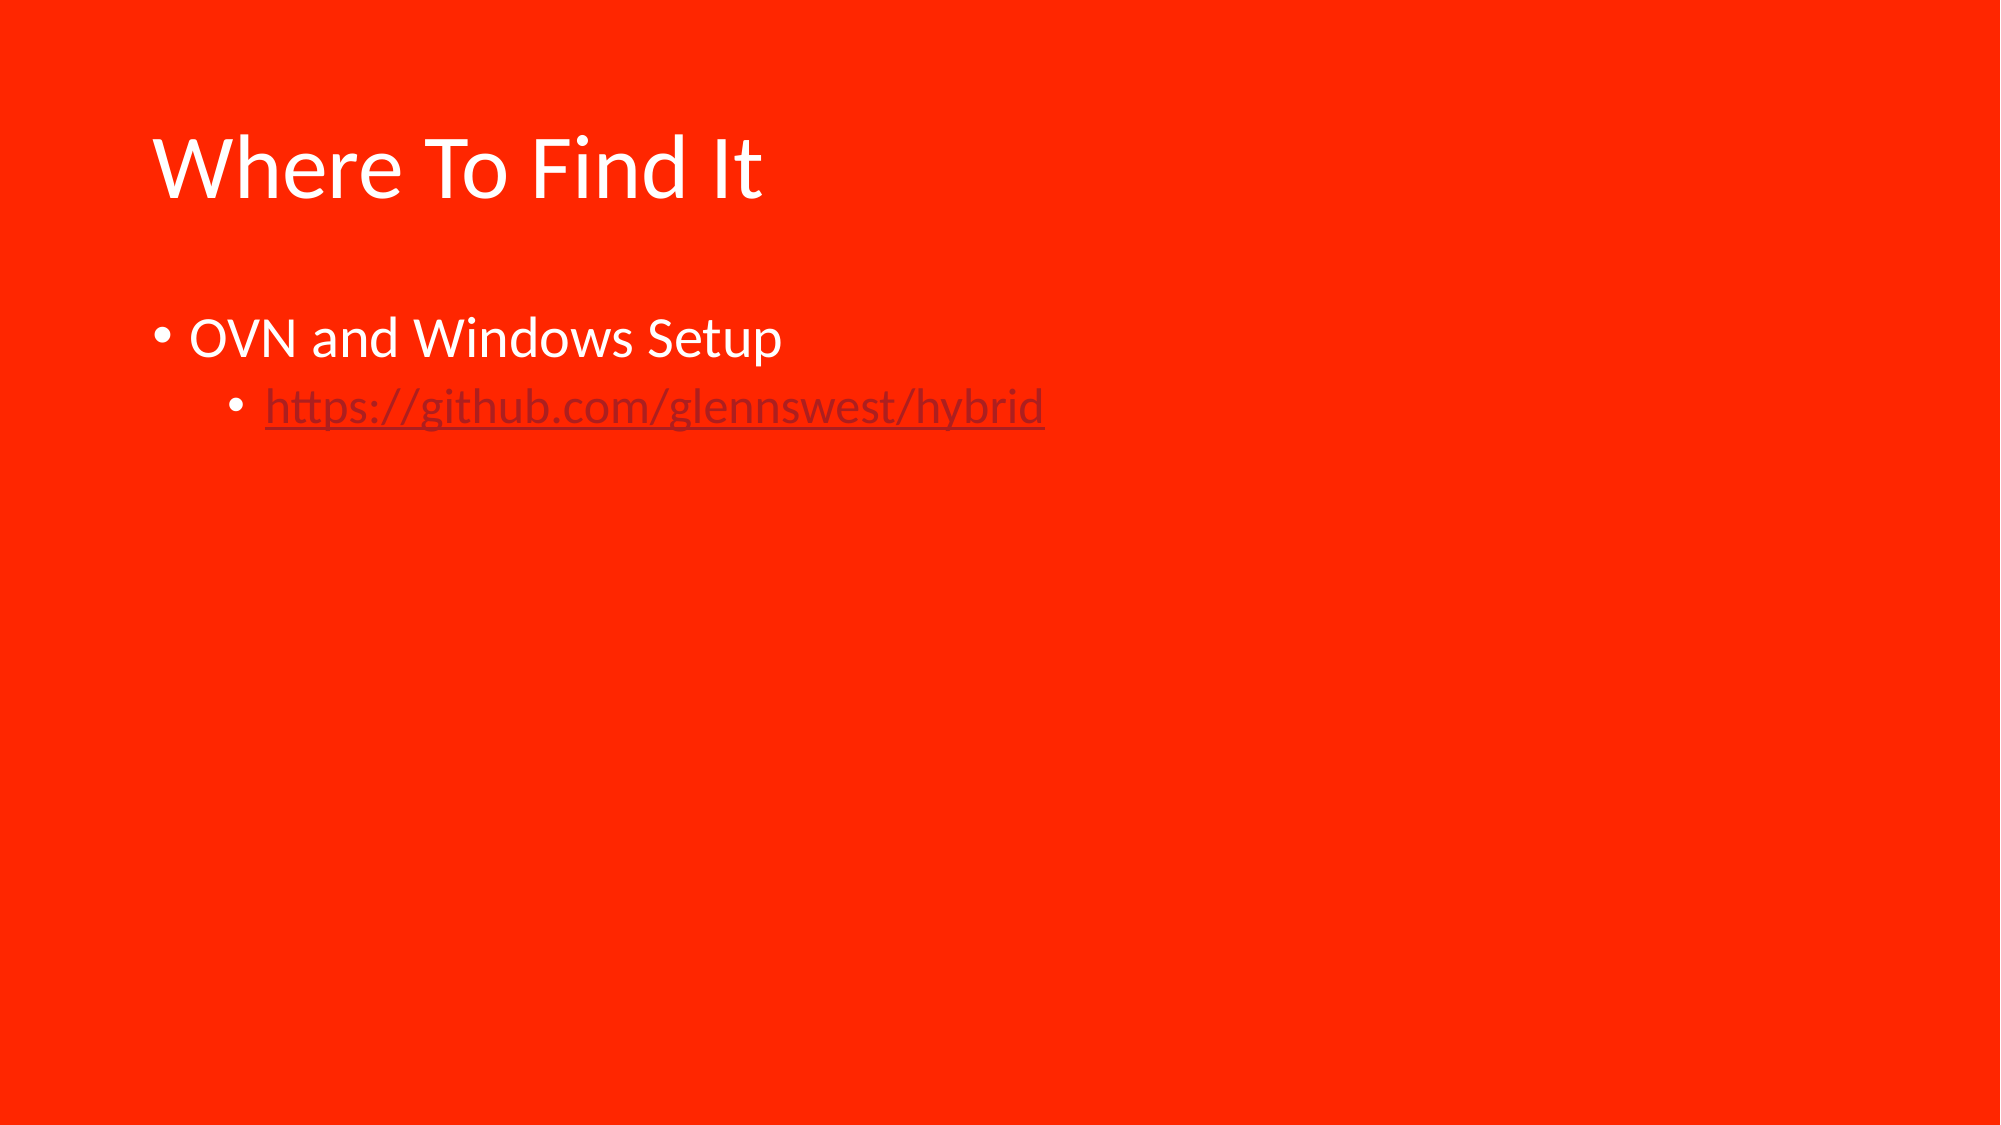

# Where To Find It
OVN and Windows Setup
https://github.com/glennswest/hybrid